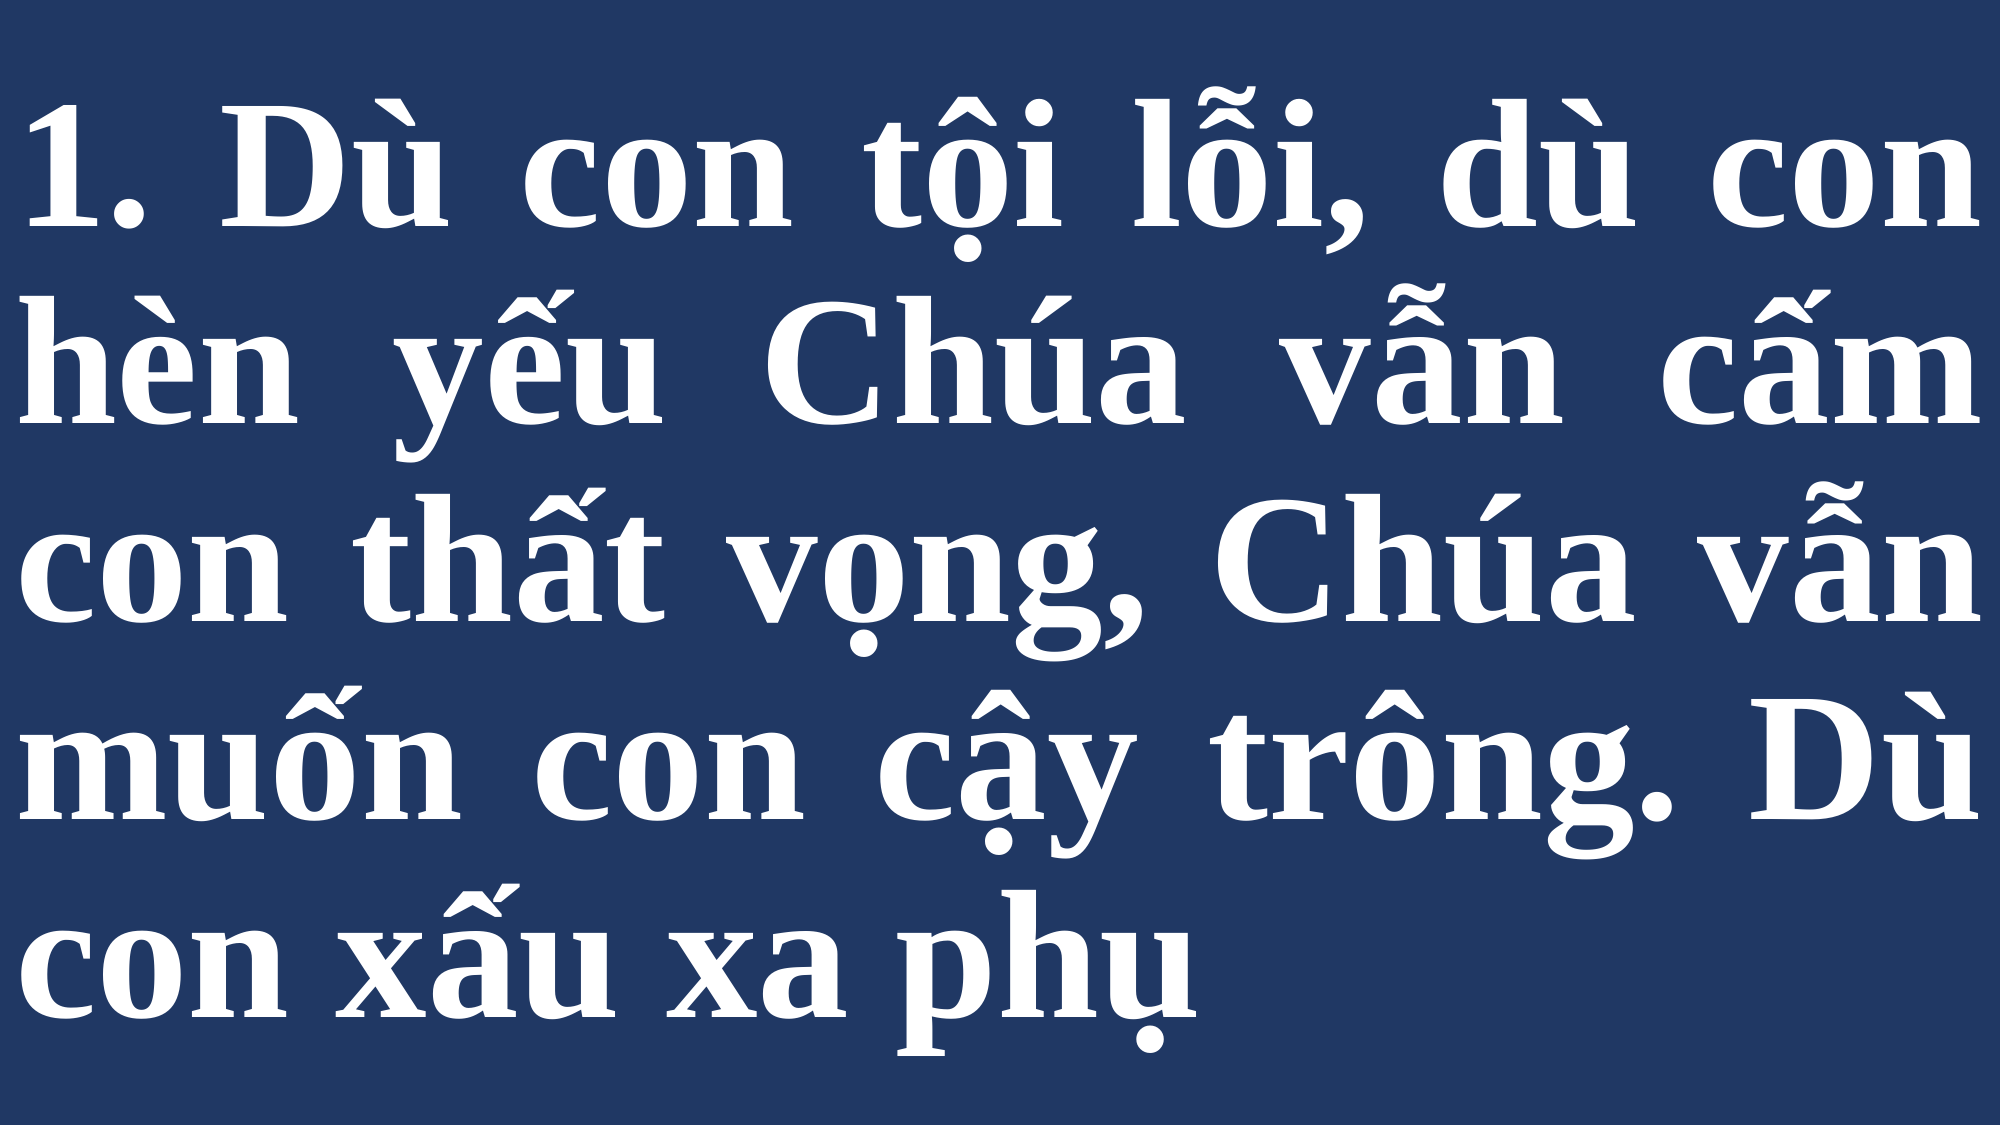

# 1. Dù con tội lỗi, dù con hèn yếu Chúa vẫn cấm con thất vọng, Chúa vẫn muốn con cậy trông. Dù con xấu xa phụ